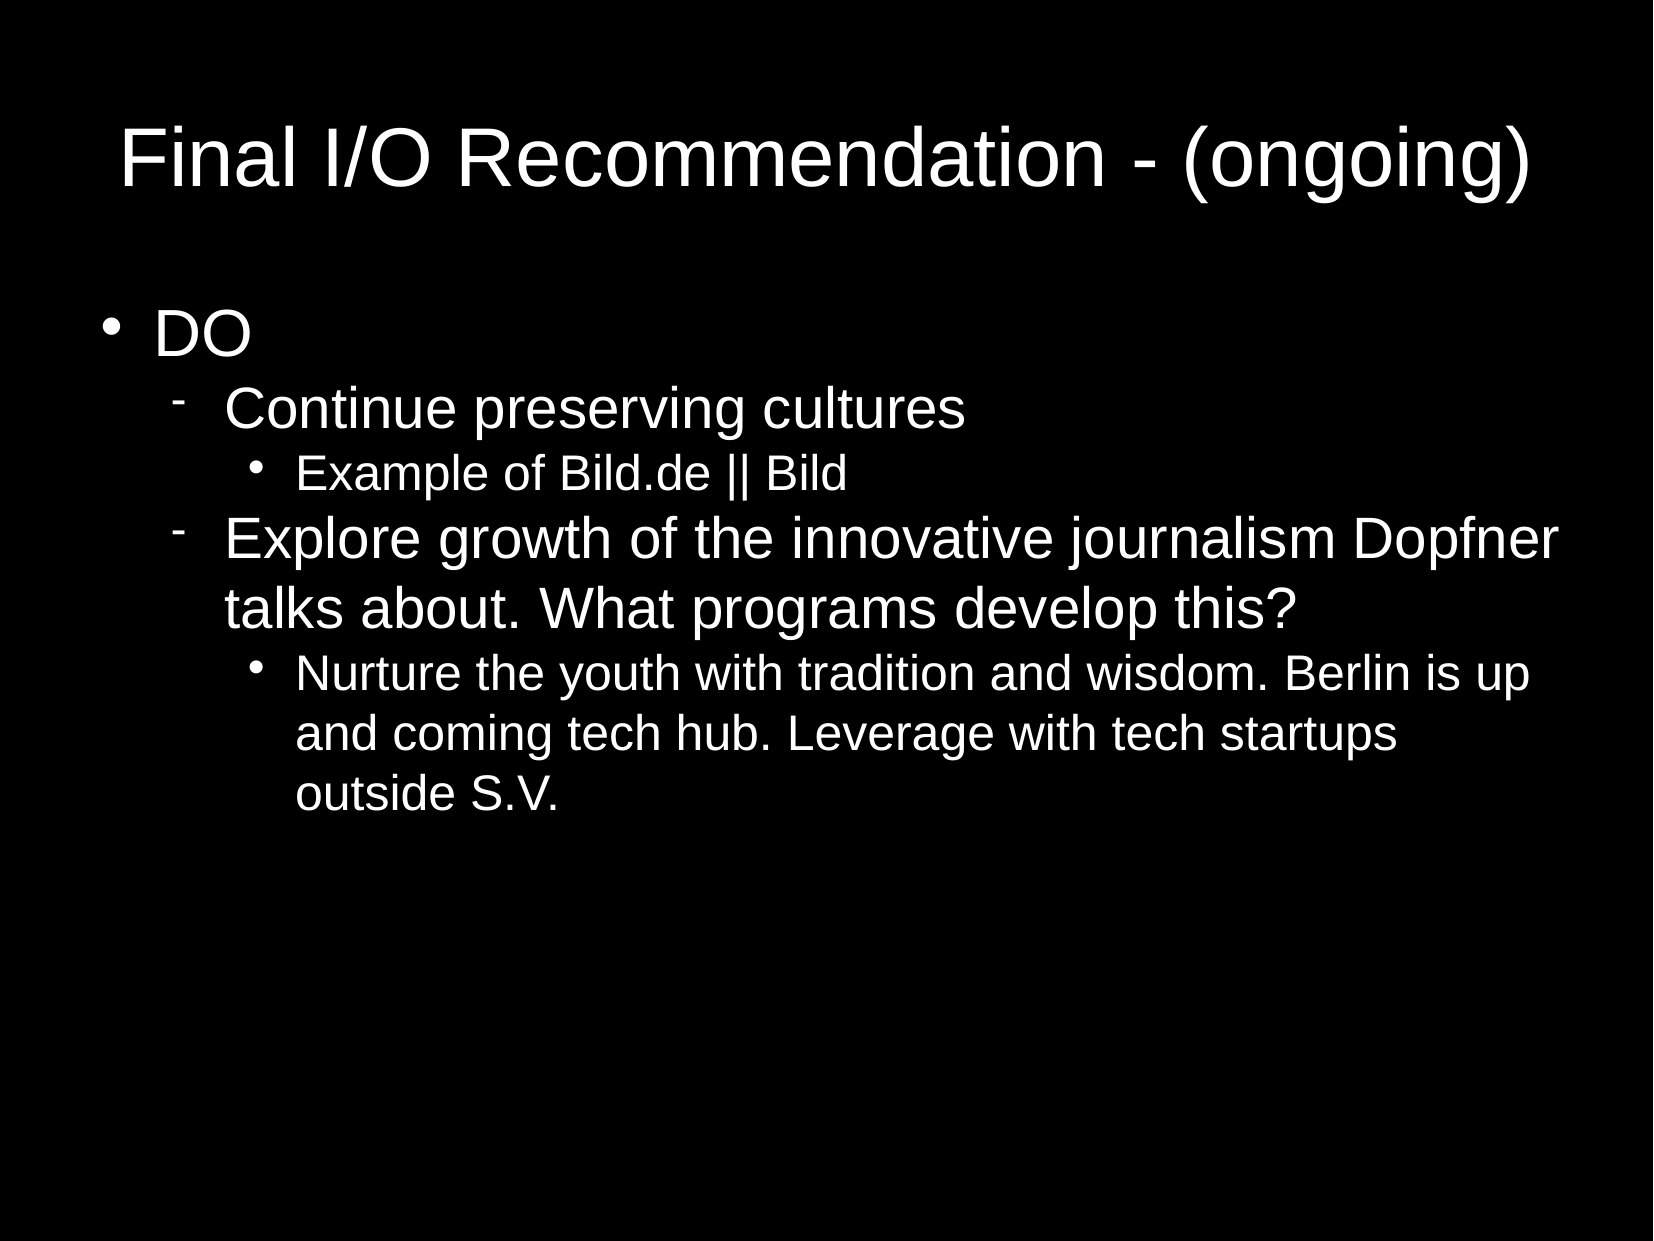

Final I/O Recommendation - (ongoing)
DO
Continue preserving cultures
Example of Bild.de || Bild
Explore growth of the innovative journalism Dopfner talks about. What programs develop this?
Nurture the youth with tradition and wisdom. Berlin is up and coming tech hub. Leverage with tech startups outside S.V.